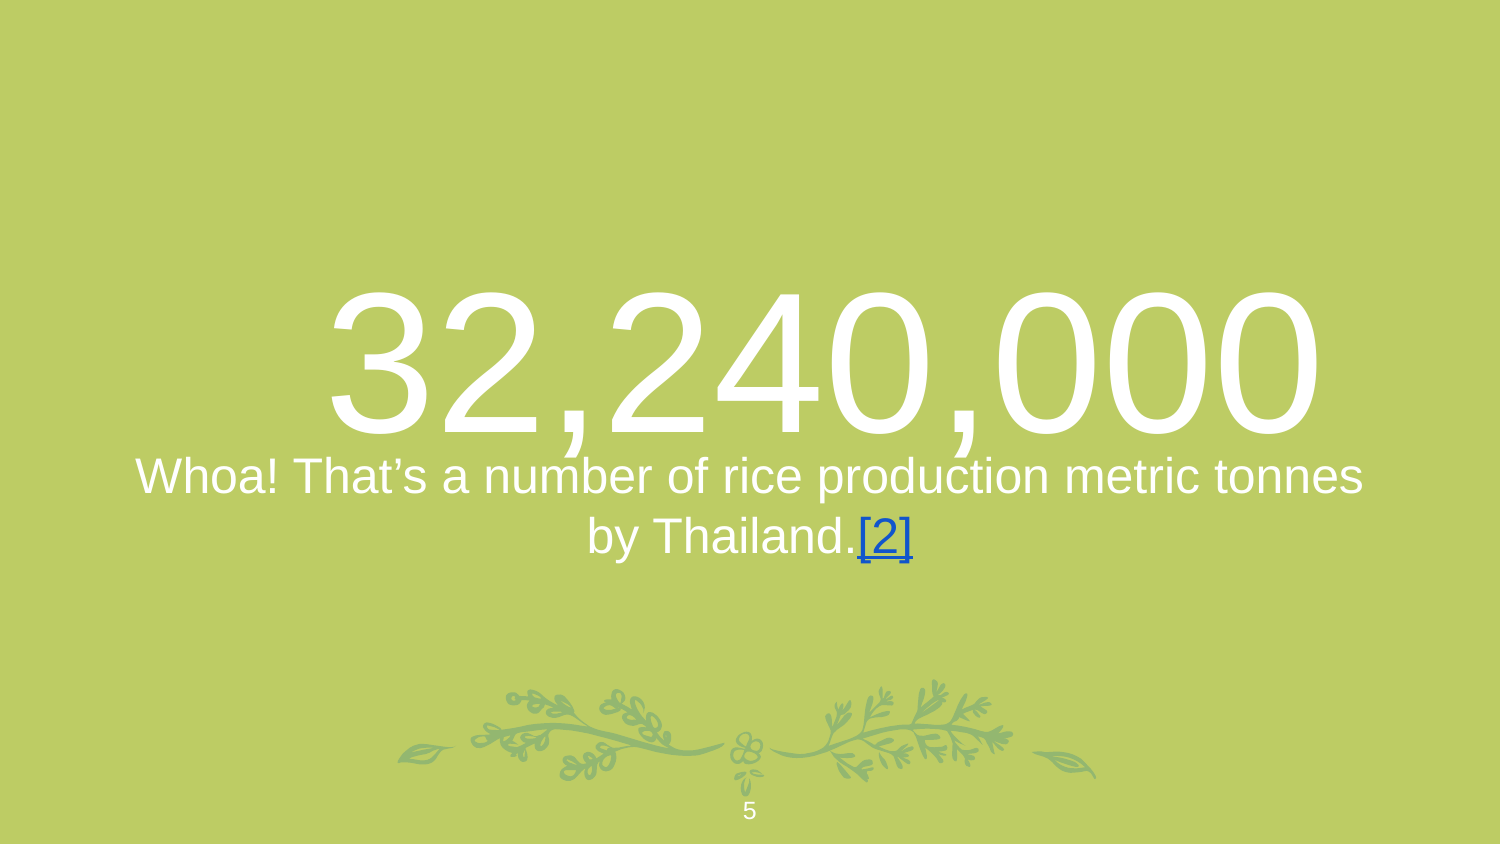

32,240,000
Whoa! That’s a number of rice production metric tonnes by Thailand.[2]
5